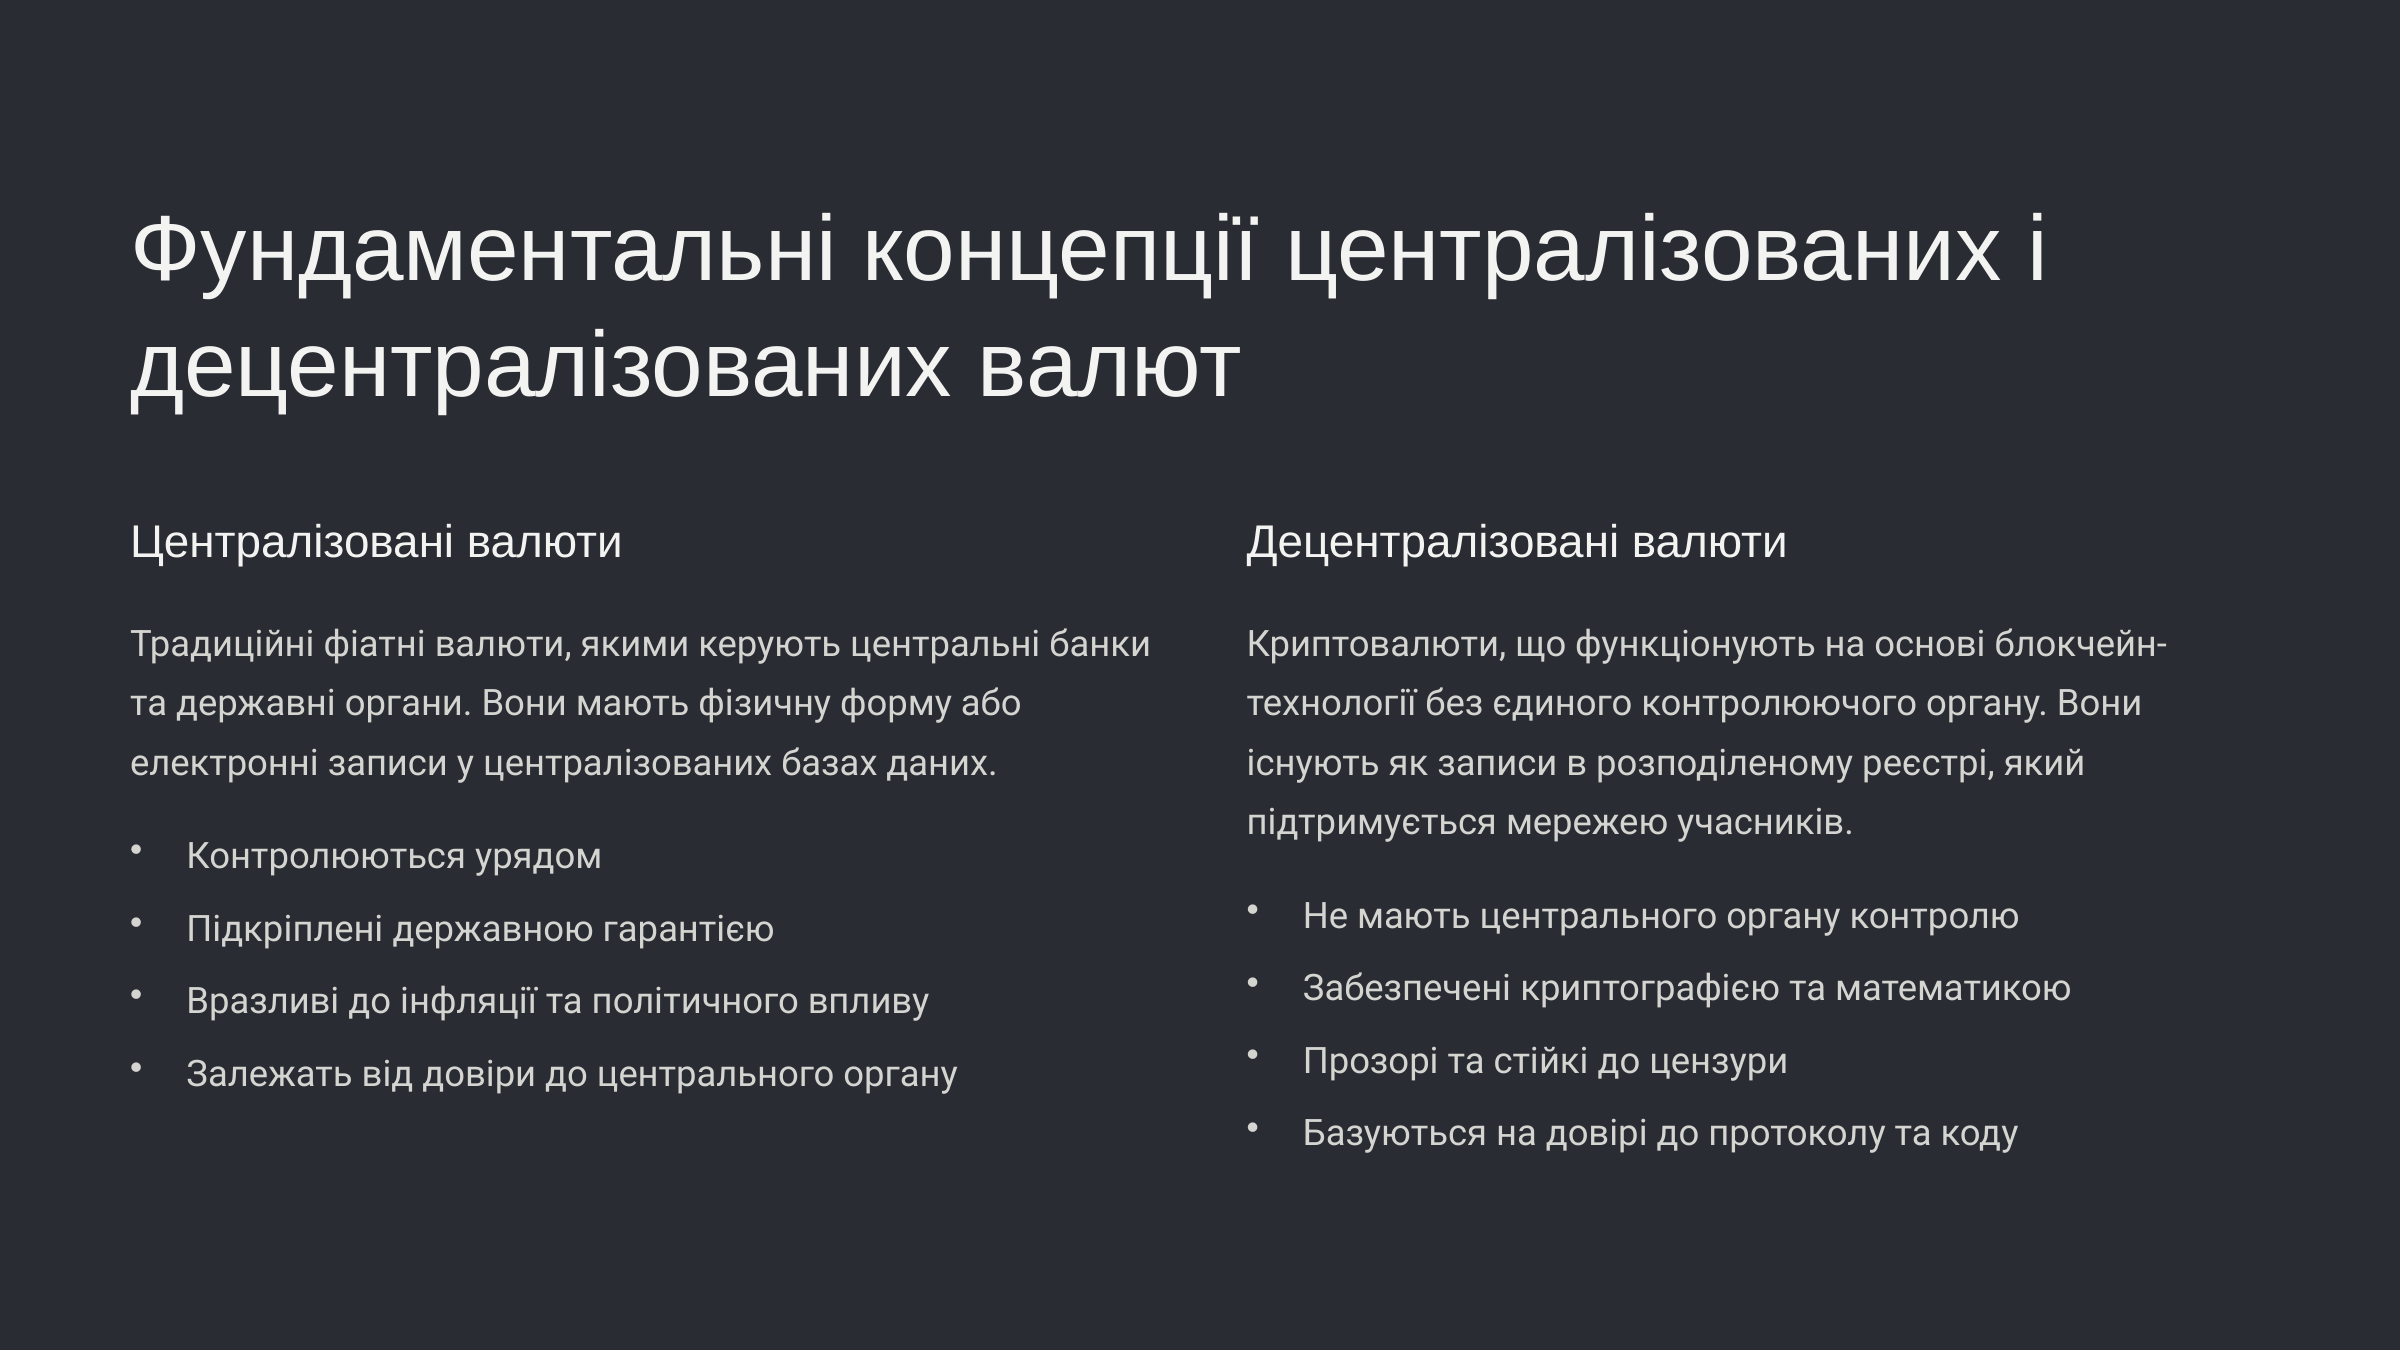

Фундаментальні концепції централізованих і децентралізованих валют
Централізовані валюти
Децентралізовані валюти
Традиційні фіатні валюти, якими керують центральні банки та державні органи. Вони мають фізичну форму або електронні записи у централізованих базах даних.
Криптовалюти, що функціонують на основі блокчейн-технології без єдиного контролюючого органу. Вони існують як записи в розподіленому реєстрі, який підтримується мережею учасників.
Контролюються урядом
Не мають центрального органу контролю
Підкріплені державною гарантією
Забезпечені криптографією та математикою
Вразливі до інфляції та політичного впливу
Прозорі та стійкі до цензури
Залежать від довіри до центрального органу
Базуються на довірі до протоколу та коду